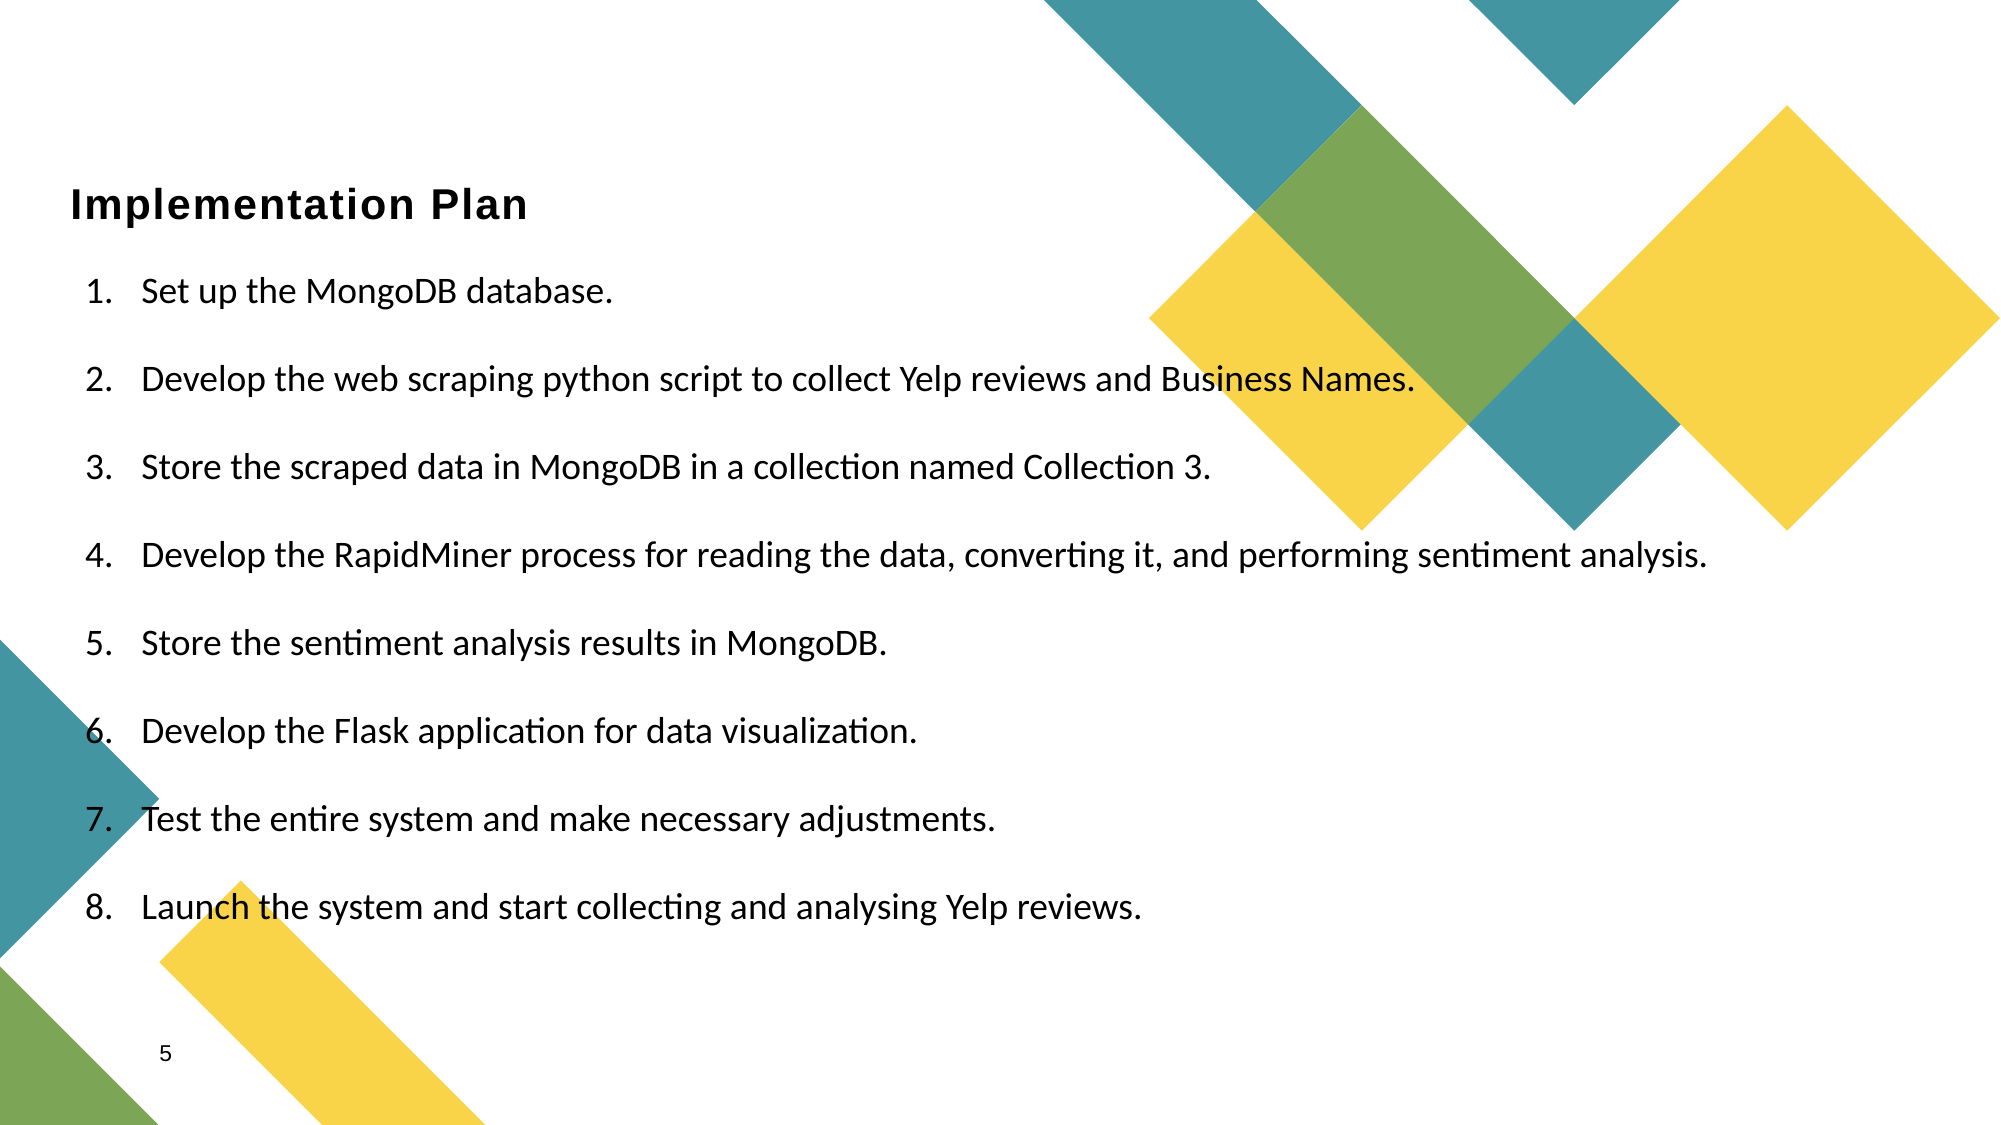

# Implementation Plan
Set up the MongoDB database.

Develop the web scraping python script to collect Yelp reviews and Business Names.

Store the scraped data in MongoDB in a collection named Collection 3.

Develop the RapidMiner process for reading the data, converting it, and performing sentiment analysis.

Store the sentiment analysis results in MongoDB.

Develop the Flask application for data visualization.

Test the entire system and make necessary adjustments.

Launch the system and start collecting and analysing Yelp reviews.

5